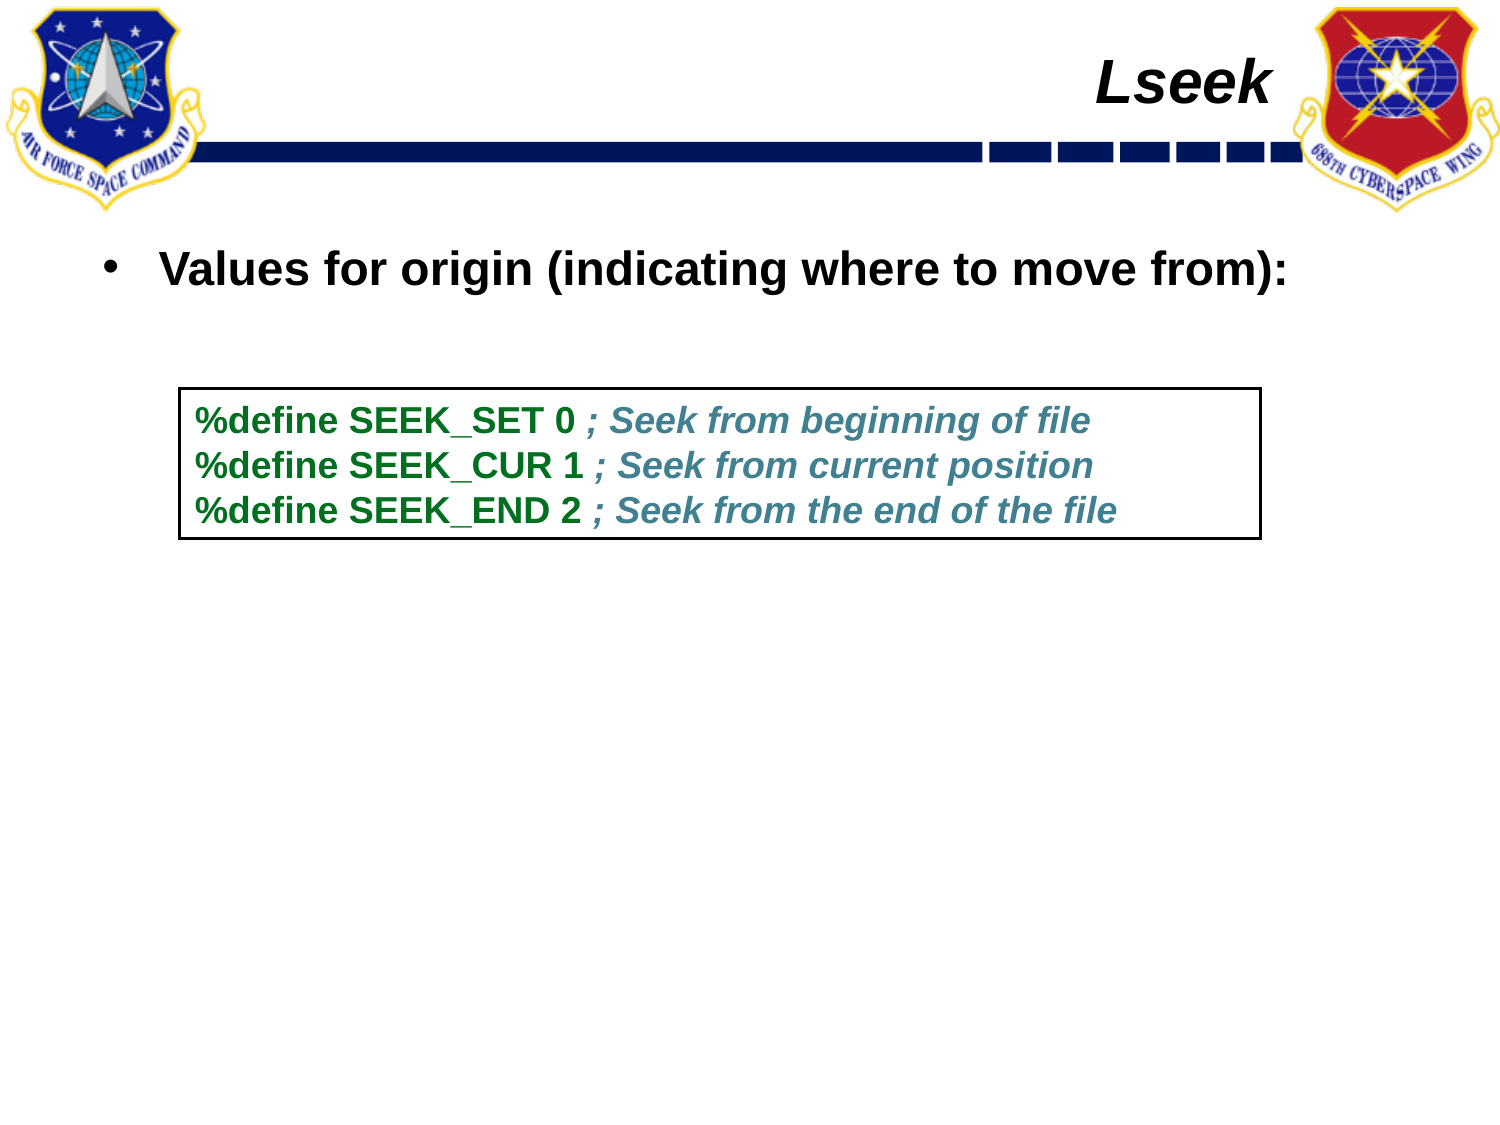

Lseek
Values for origin (indicating where to move from):
%define SEEK_SET 0 ; Seek from beginning of file
%define SEEK_CUR 1 ; Seek from current position
%define SEEK_END 2 ; Seek from the end of the file